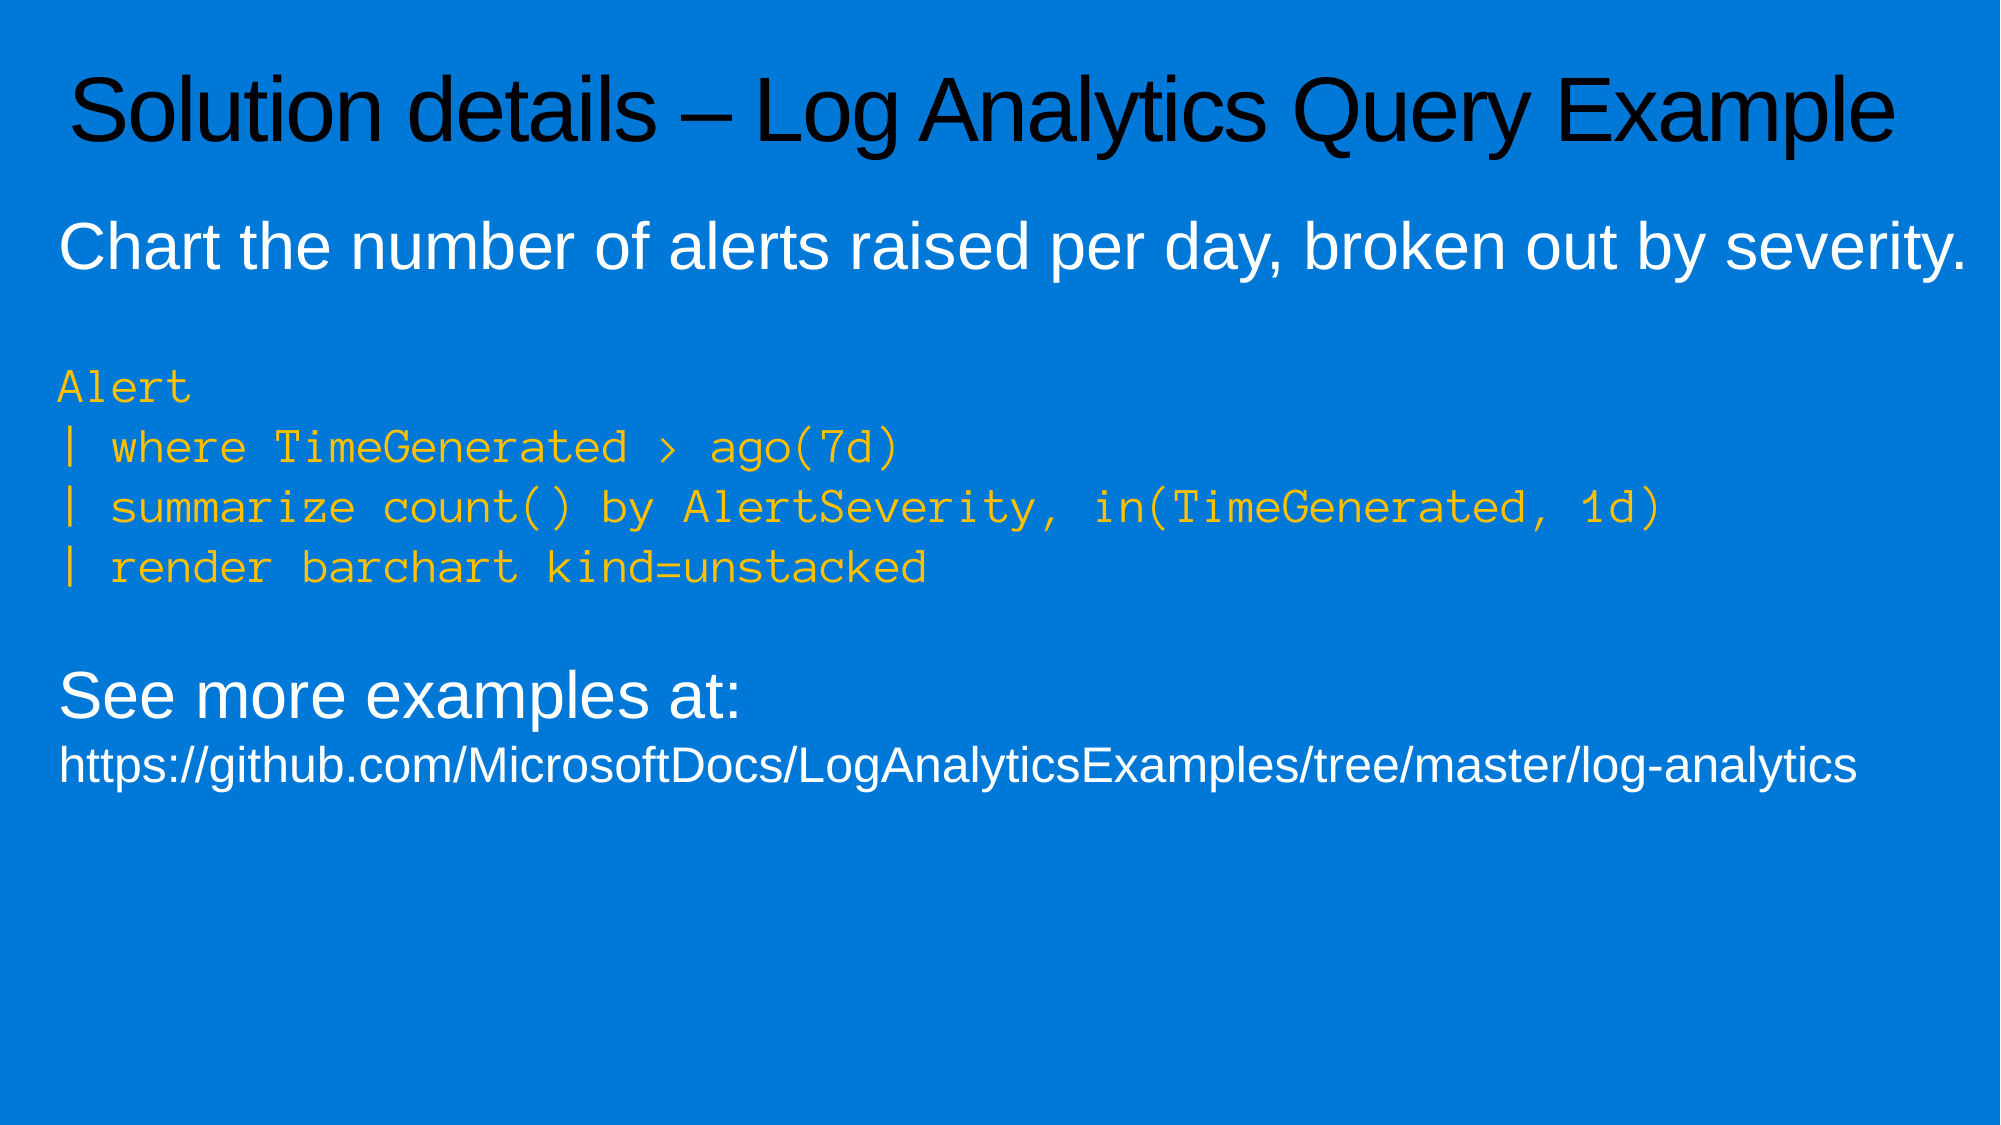

# Solution details – Log Analytics Query Example
Chart the number of alerts raised per day, broken out by severity.

Alert
| where TimeGenerated > ago(7d)
| summarize count() by AlertSeverity, in(TimeGenerated, 1d)
| render barchart kind=unstacked

See more examples at:
https://github.com/MicrosoftDocs/LogAnalyticsExamples/tree/master/log-analytics